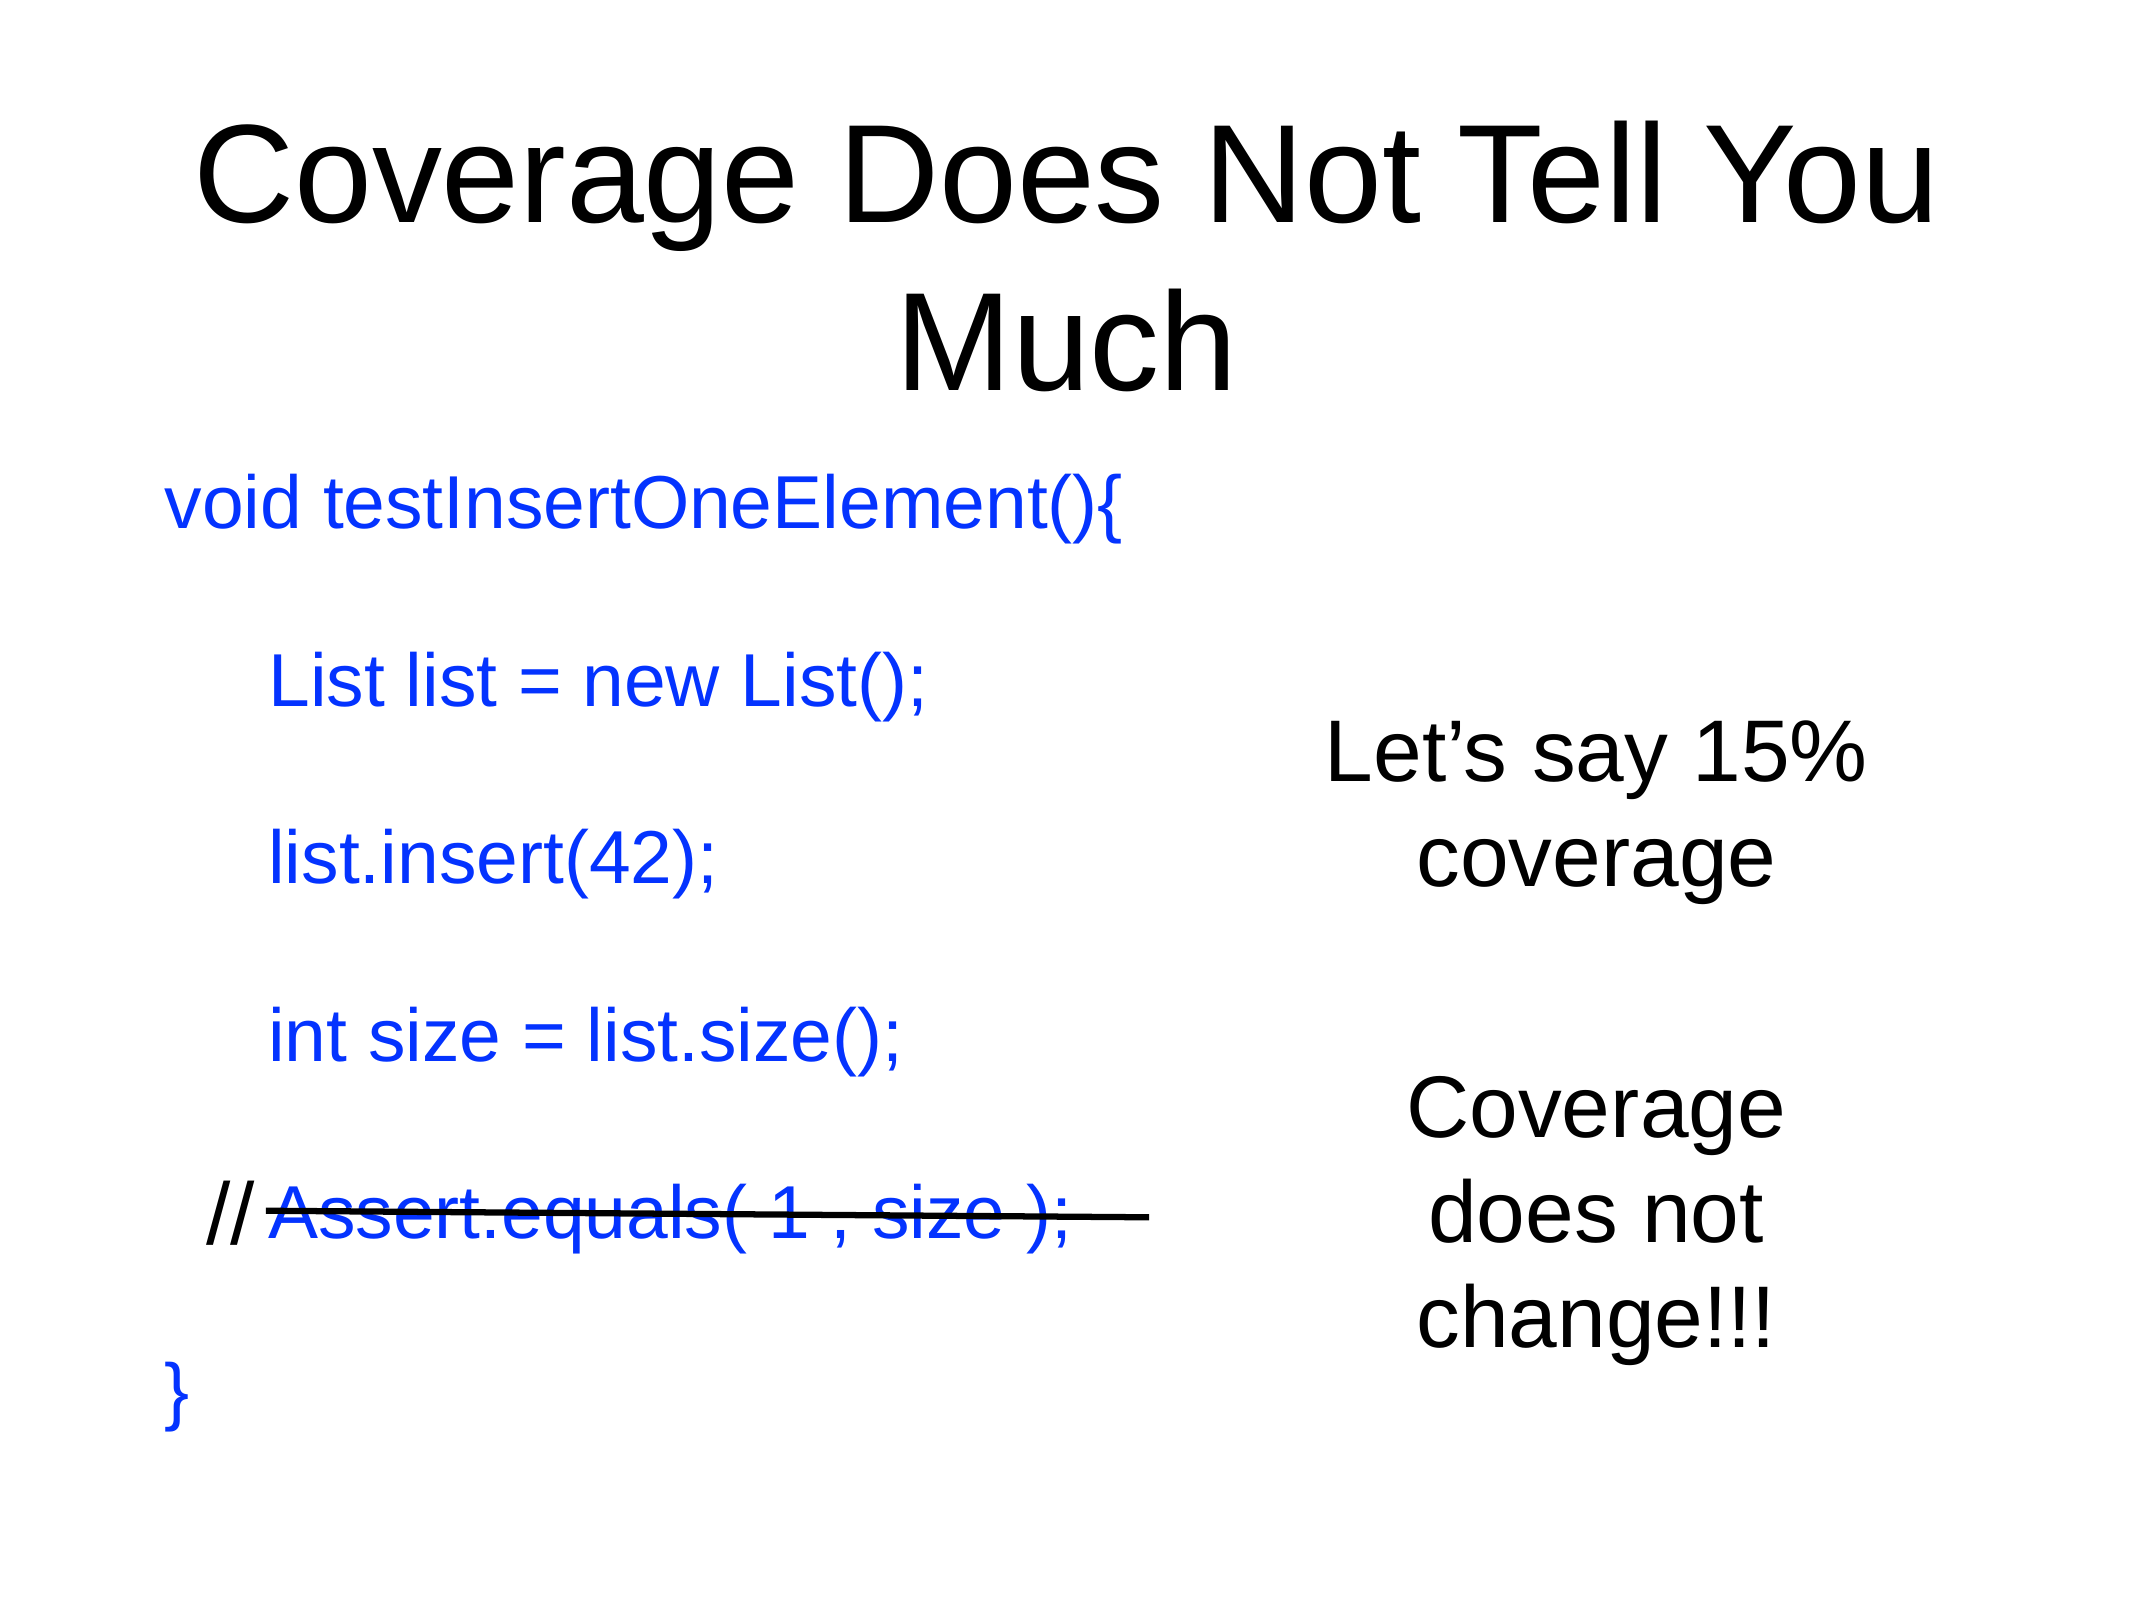

# Coverage Does Not Tell You Much
void testInsertOneElement(){
     List list = new List();
     list.insert(42);
     int size = list.size();
     Assert.equals( 1 , size );
}
Let’s say 15% coverage
Coverage does not change!!!
//